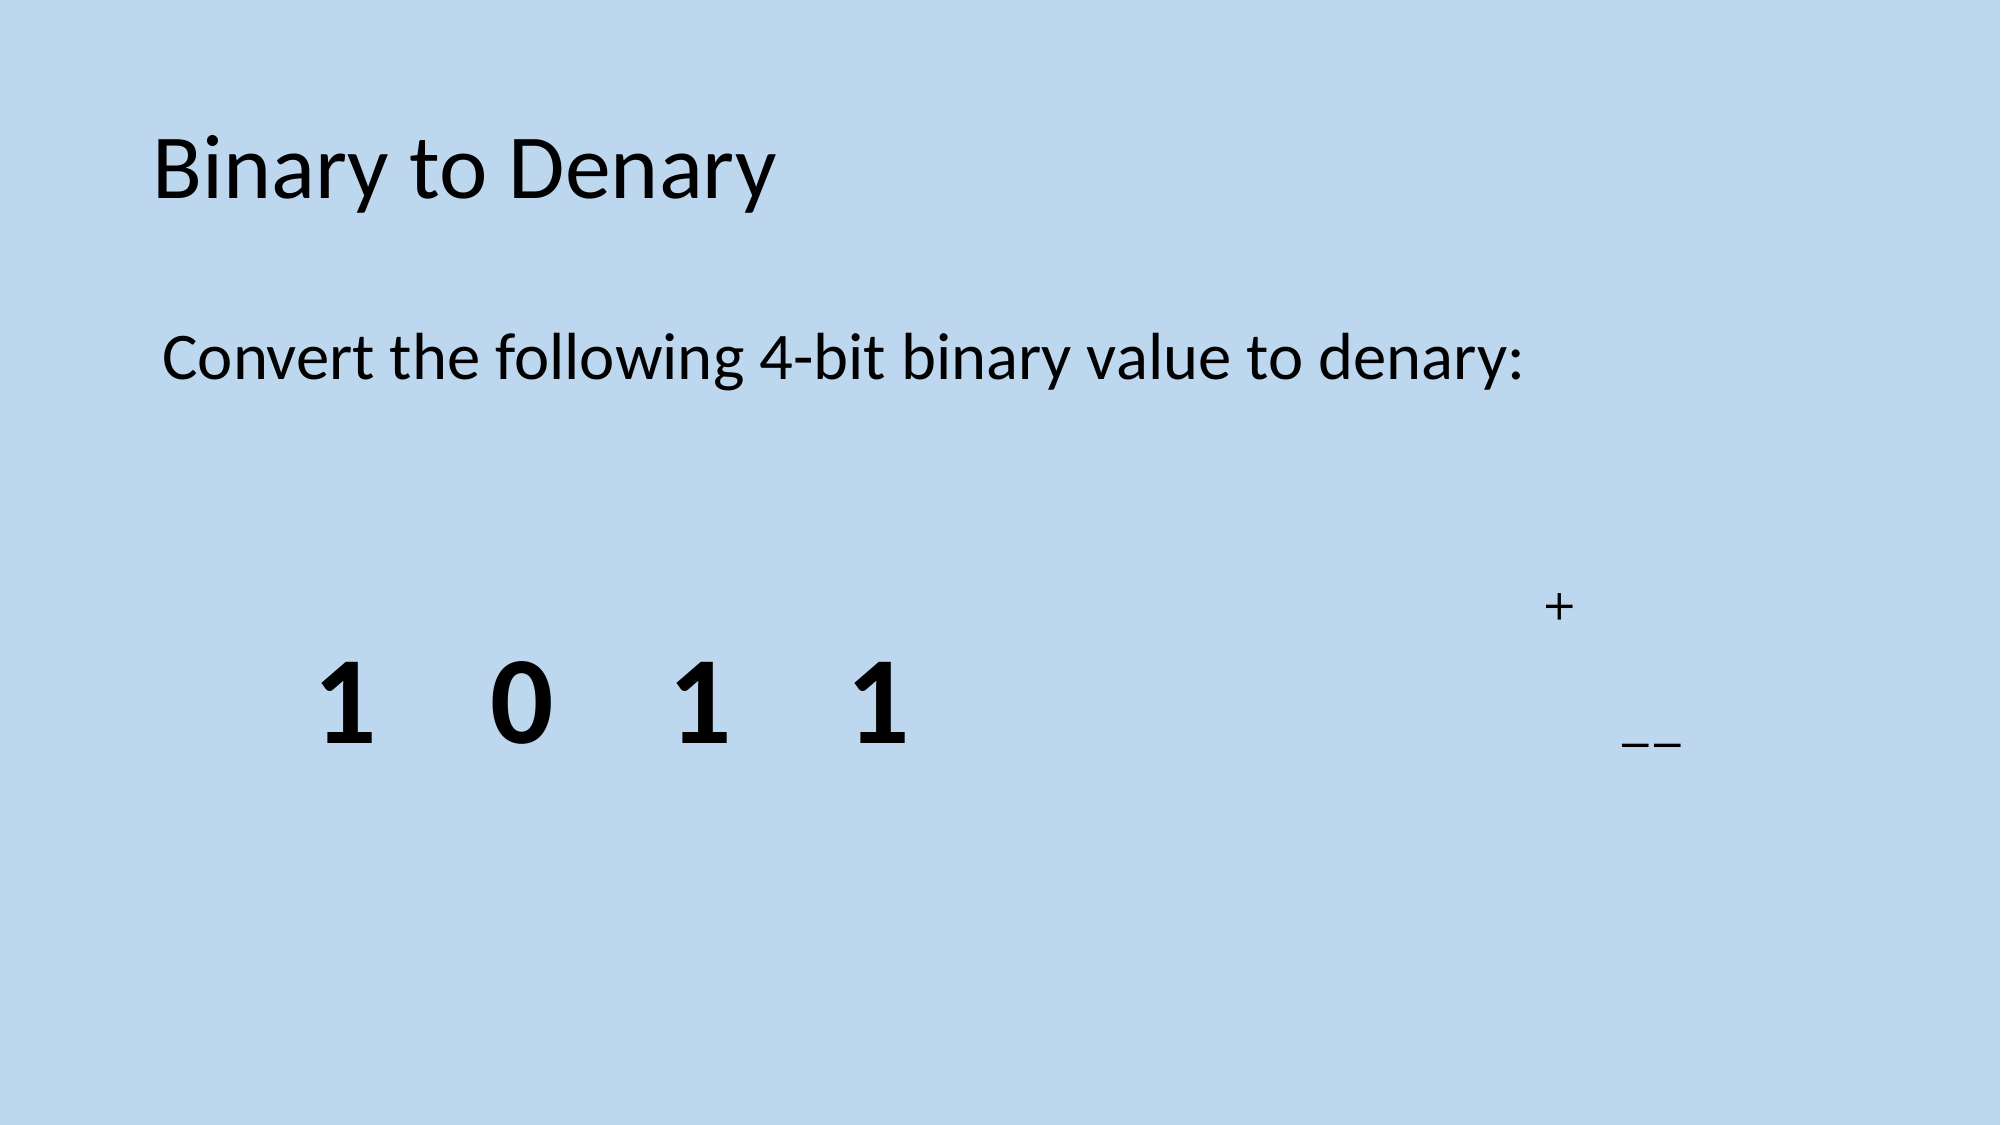

# Binary to Denary
Convert the following 4-bit binary value to denary:

+

--

1
0
1
1